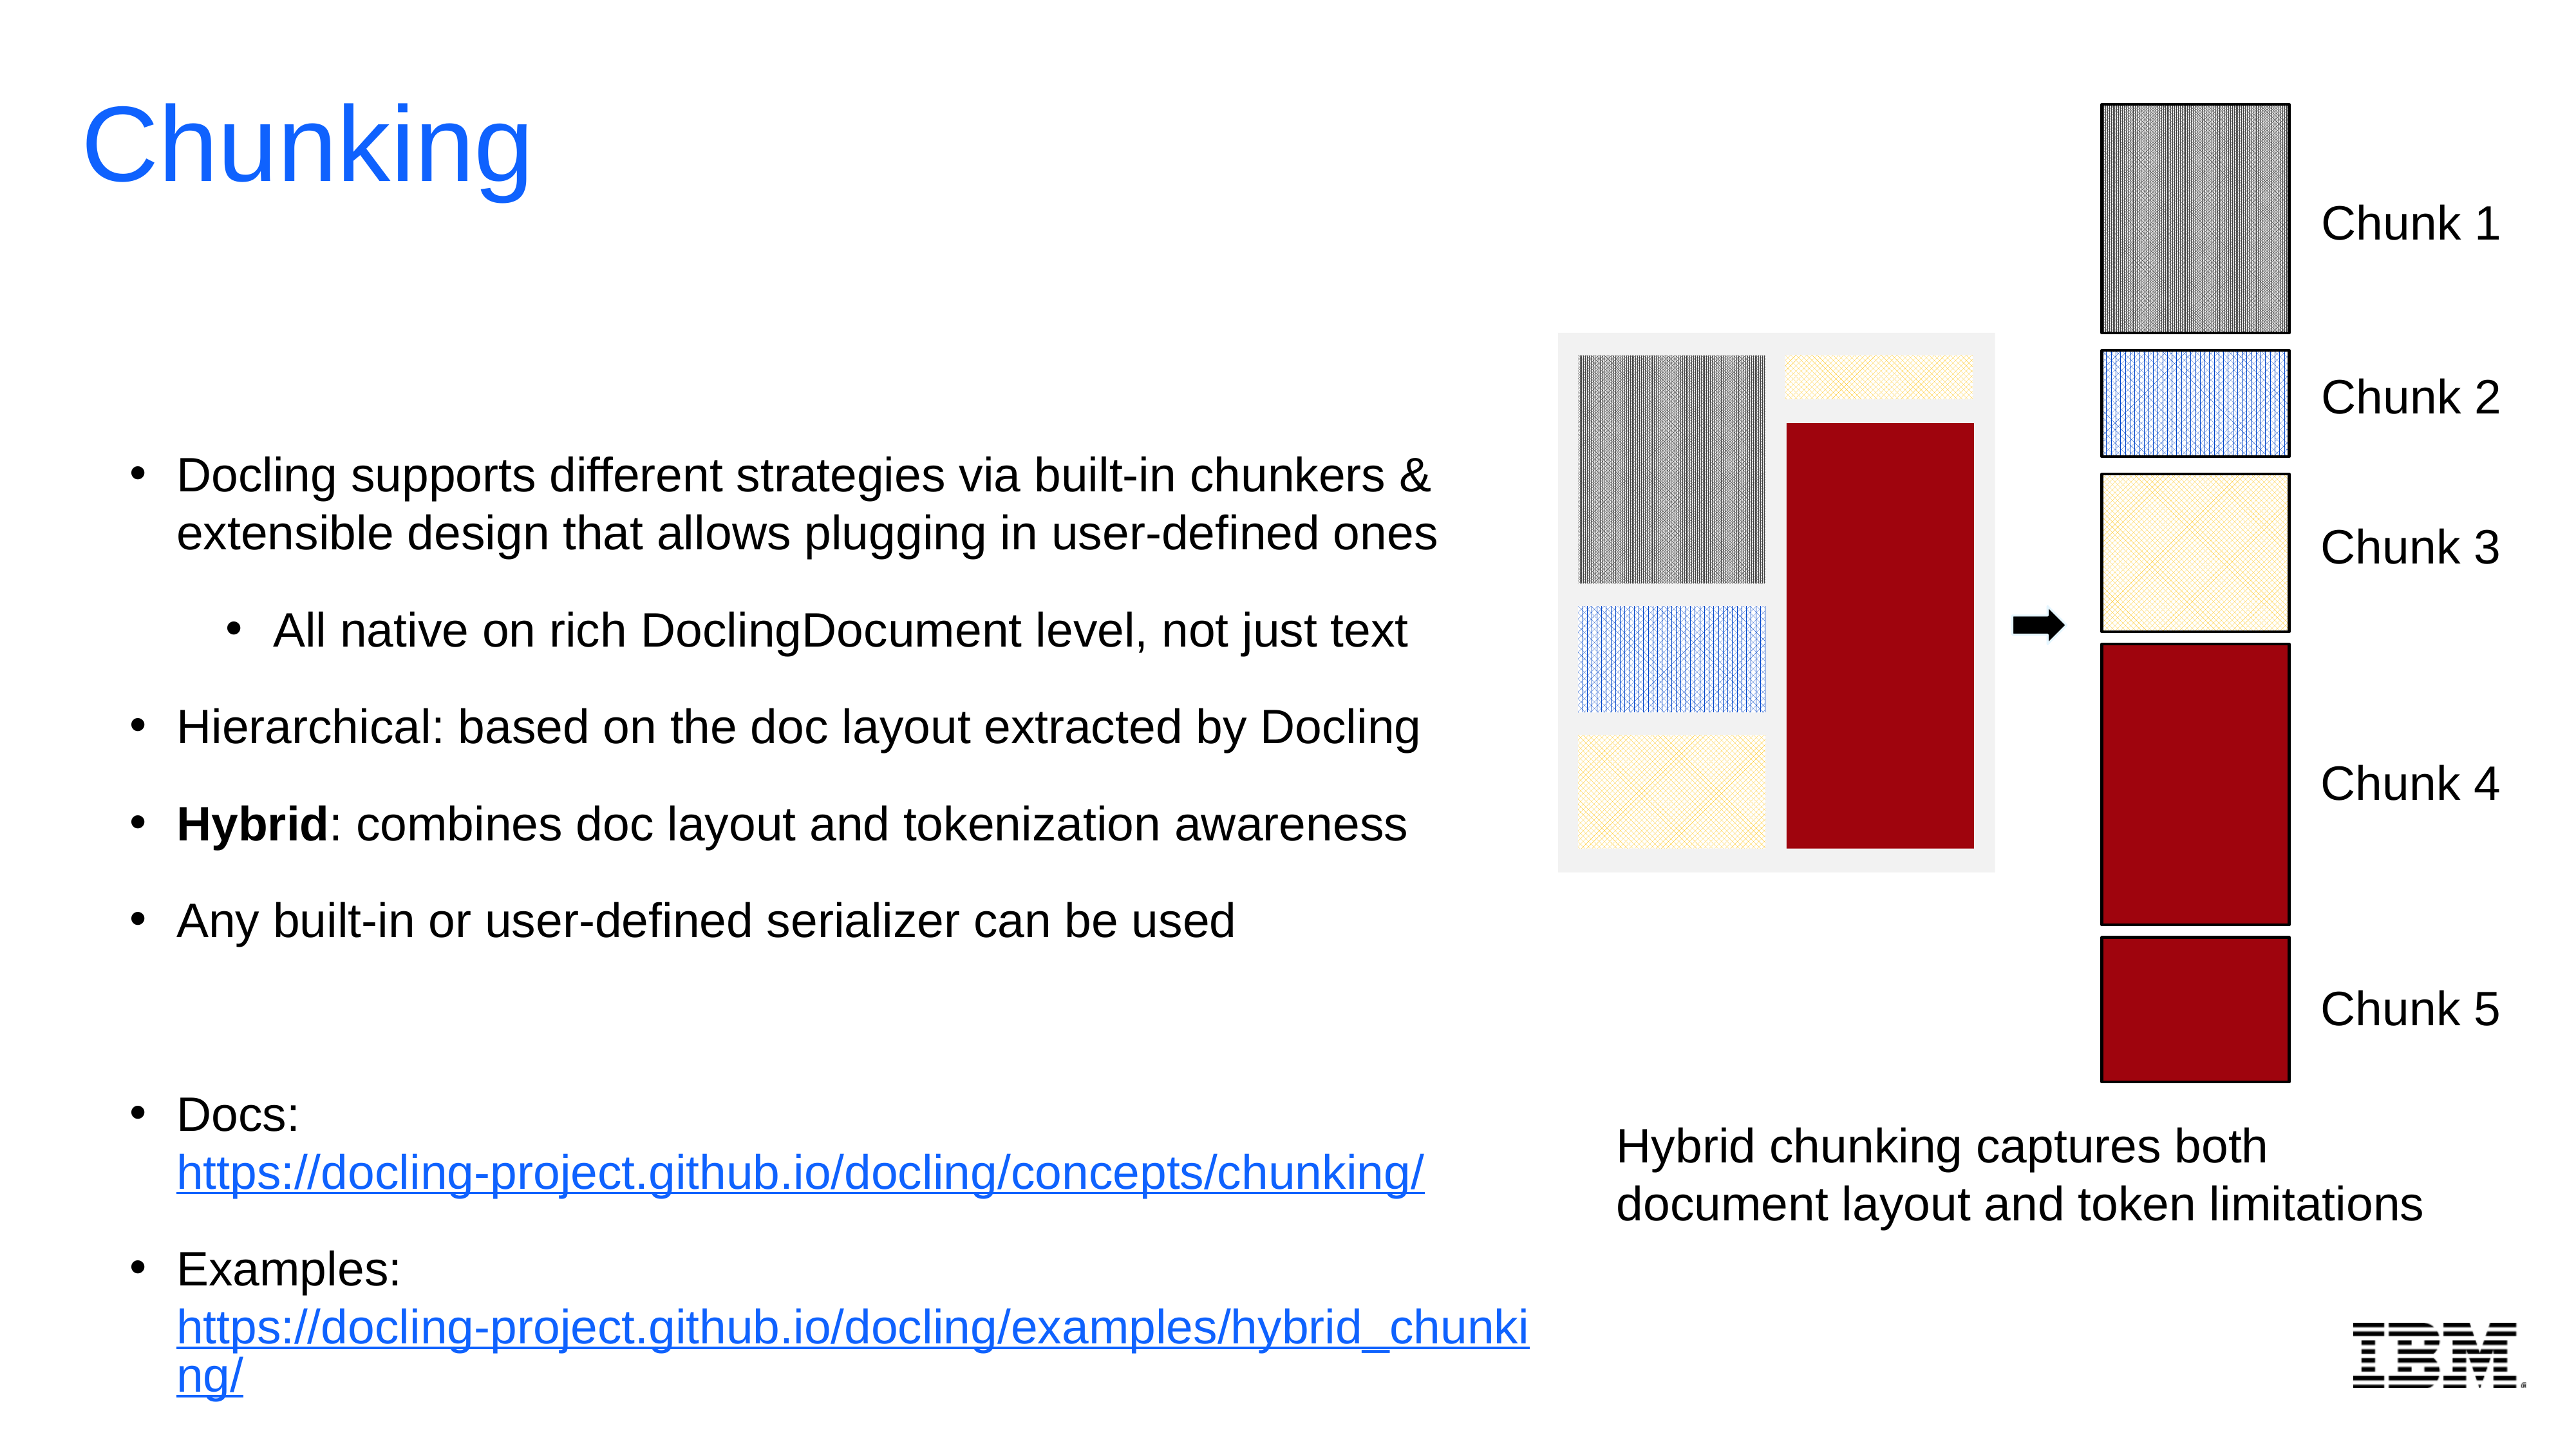

Chunking

Chunk 1

Chunk 2

Docling supports different strategies via built-in chunkers & extensible design that allows plugging in user-defined ones
All native on rich DoclingDocument level, not just text
Hierarchical: based on the doc layout extracted by Docling
Hybrid: combines doc layout and tokenization awareness
Any built-in or user-defined serializer can be used

Docs: https://docling-project.github.io/docling/concepts/chunking/
Examples: https://docling-project.github.io/docling/examples/hybrid_chunking/

Chunk 3

Chunk 4

Chunk 5
Hybrid chunking captures both
document layout and token limitations